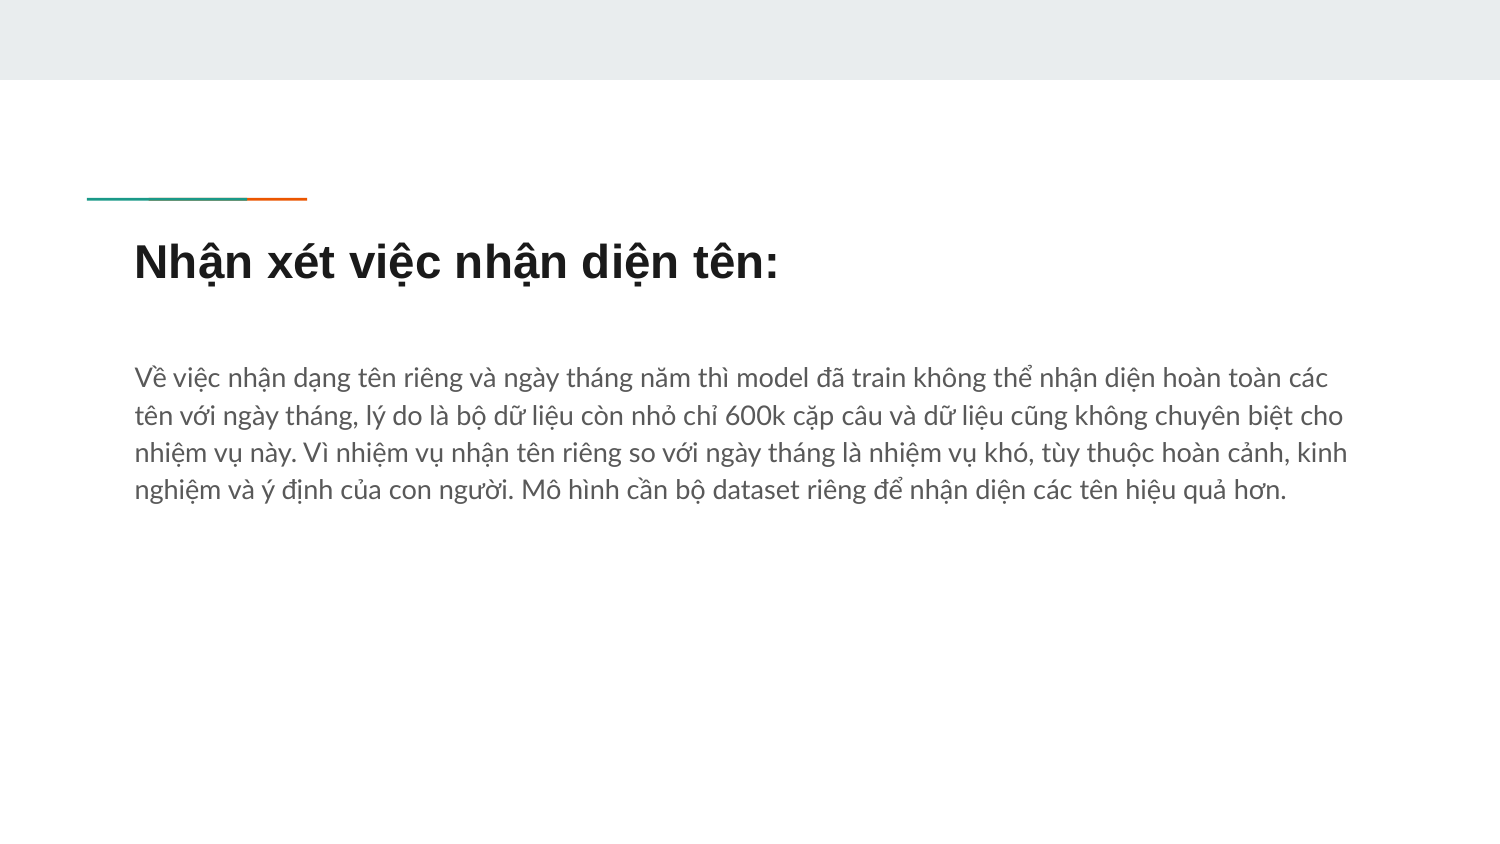

# Nhận xét việc nhận diện tên:
Về việc nhận dạng tên riêng và ngày tháng năm thì model đã train không thể nhận diện hoàn toàn các tên với ngày tháng, lý do là bộ dữ liệu còn nhỏ chỉ 600k cặp câu và dữ liệu cũng không chuyên biệt cho nhiệm vụ này. Vì nhiệm vụ nhận tên riêng so với ngày tháng là nhiệm vụ khó, tùy thuộc hoàn cảnh, kinh nghiệm và ý định của con người. Mô hình cần bộ dataset riêng để nhận diện các tên hiệu quả hơn.